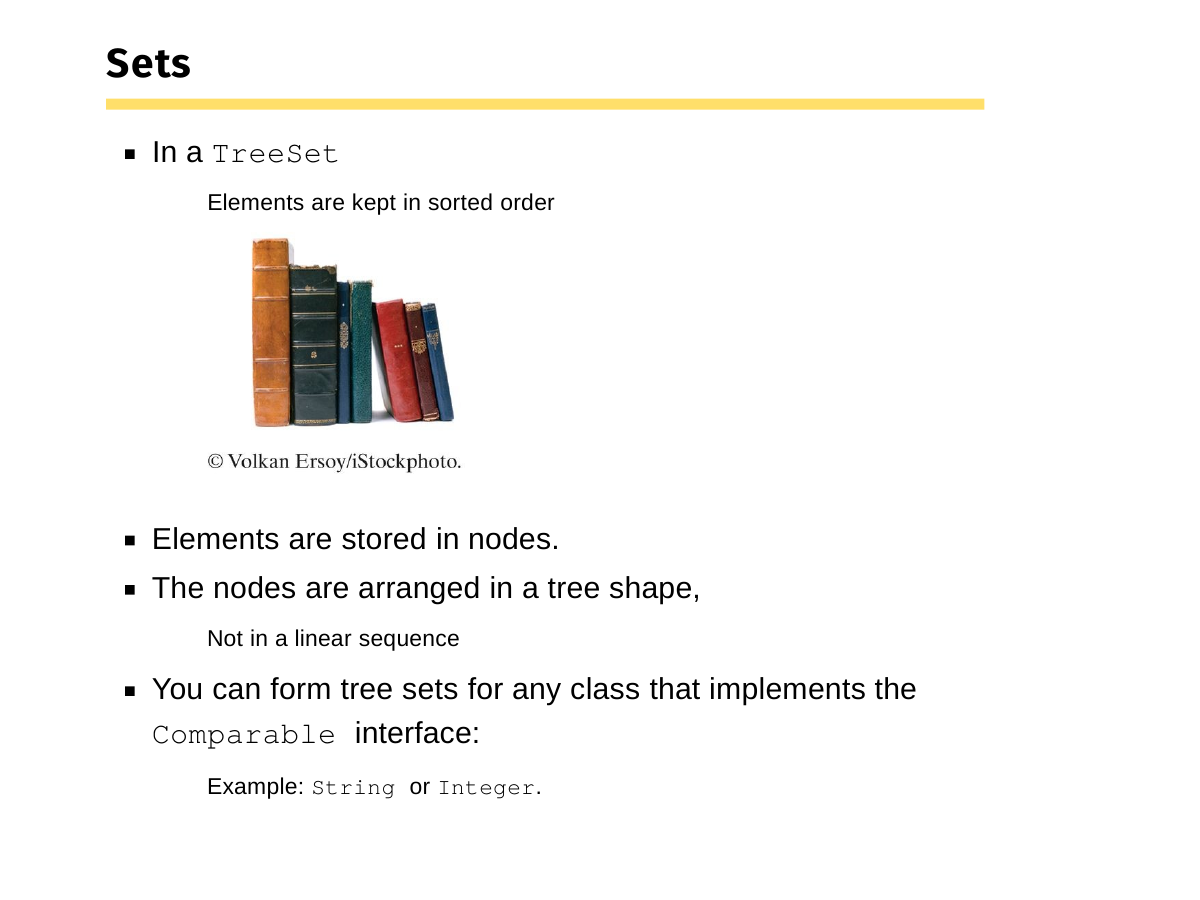

# Sets

In a TreeSet
Elements are kept in sorted order

Elements are stored in nodes.
The nodes are arranged in a tree shape,
Not in a linear sequence
You can form tree sets for any class that implements the
Comparable interface:
Example: String or Integer.